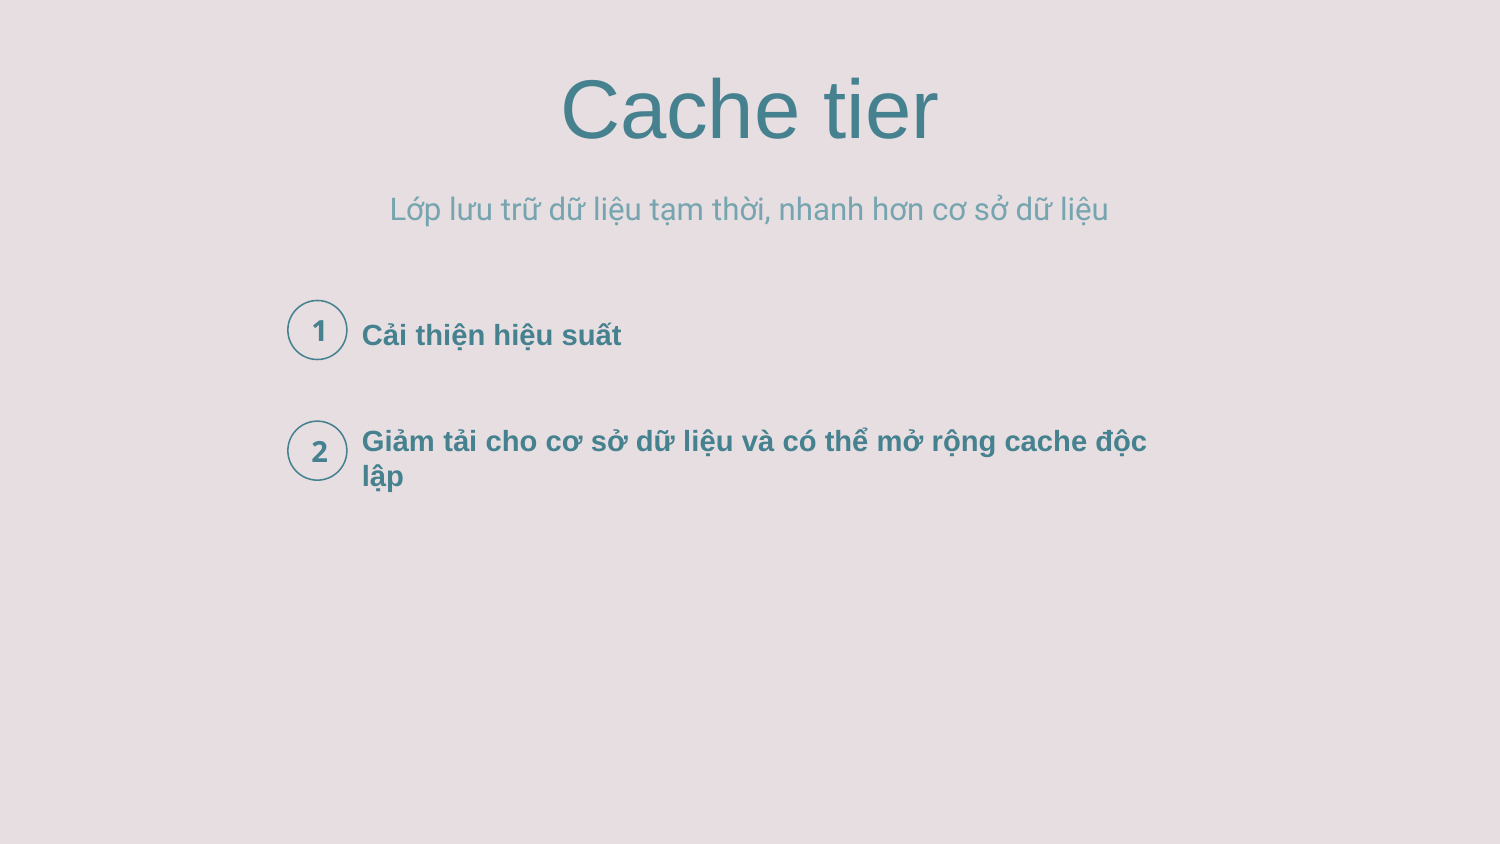

Cache tier
Lớp lưu trữ dữ liệu tạm thời, nhanh hơn cơ sở dữ liệu
1
Cải thiện hiệu suất
2
Giảm tải cho cơ sở dữ liệu và có thể mở rộng cache độc lập